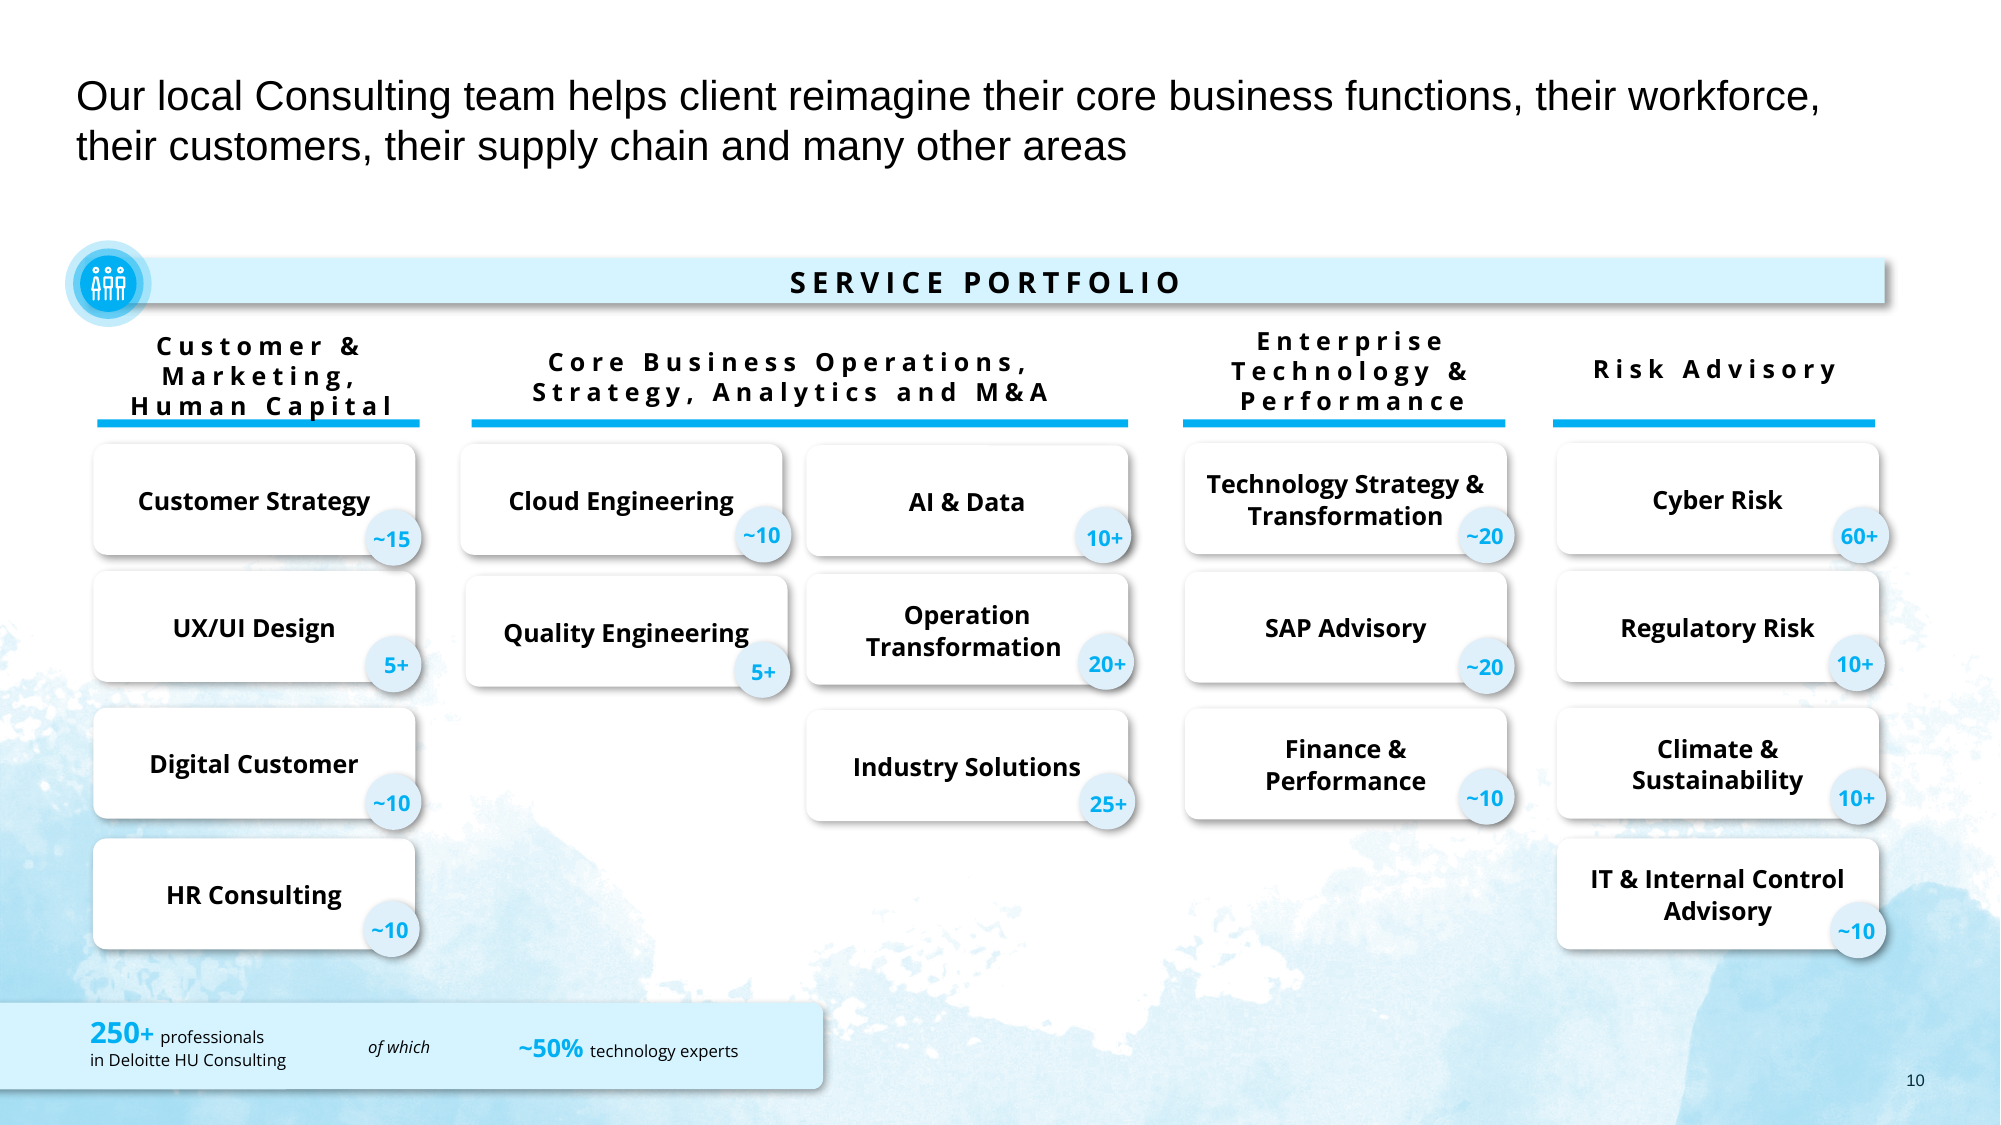

# Our local Consulting team helps client reimagine their core business functions, their workforce, their customers, their supply chain and many other areas

SERVICE PORTFOLIO
Enterprise Technology & Performance
Customer & Marketing, Human Capital
Core Business Operations, Strategy, Analytics and M&A

Risk Advisory

Technology Strategy & Transformation
Cyber Risk
Customer Strategy
Cloud Engineering
AI & Data

~10

10+

~20

60+

~15
UX/UI Design
Regulatory Risk
SAP Advisory
Operation Transformation
Quality Engineering

20+

10+

5+

~20

5+
Digital Customer
Climate & Sustainability
Finance & Performance
Industry Solutions

~10

10+

25+

~10
HR Consulting
IT & Internal Control Advisory

~10

~10

250+ professionals
in Deloitte HU Consulting
~50% technology experts
of which